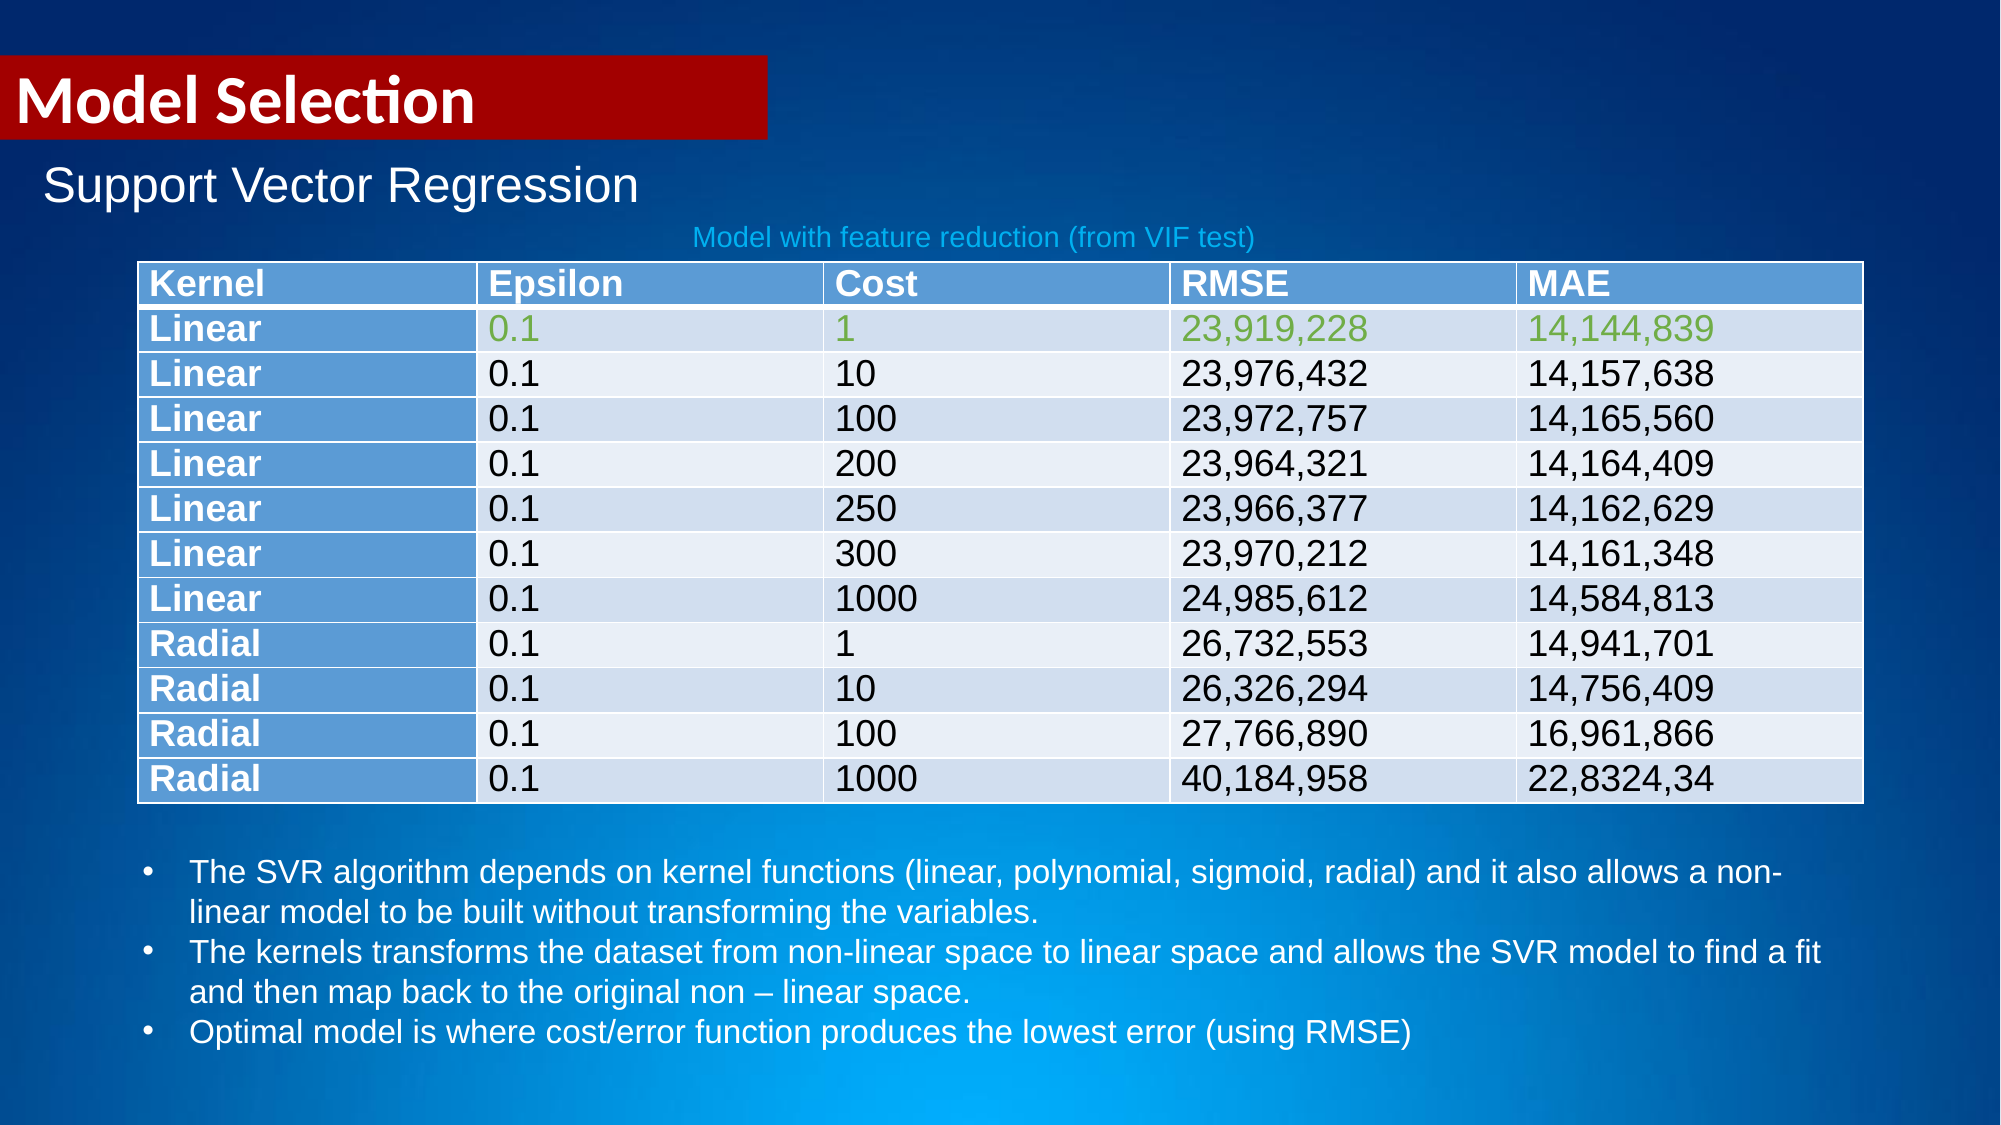

Model Selection

Support Vector Regression
Model with feature reduction (from VIF test)
| Kernel | Epsilon | Cost | RMSE | MAE |
| --- | --- | --- | --- | --- |
| Linear | 0.1 | 1 | 23,919,228 | 14,144,839 |
| Linear | 0.1 | 10 | 23,976,432 | 14,157,638 |
| Linear | 0.1 | 100 | 23,972,757 | 14,165,560 |
| Linear | 0.1 | 200 | 23,964,321 | 14,164,409 |
| Linear | 0.1 | 250 | 23,966,377 | 14,162,629 |
| Linear | 0.1 | 300 | 23,970,212 | 14,161,348 |
| Linear | 0.1 | 1000 | 24,985,612 | 14,584,813 |
| Radial | 0.1 | 1 | 26,732,553 | 14,941,701 |
| Radial | 0.1 | 10 | 26,326,294 | 14,756,409 |
| Radial | 0.1 | 100 | 27,766,890 | 16,961,866 |
| Radial | 0.1 | 1000 | 40,184,958 | 22,8324,34 |
The SVR algorithm depends on kernel functions (linear, polynomial, sigmoid, radial) and it also allows a non-linear model to be built without transforming the variables.
The kernels transforms the dataset from non-linear space to linear space and allows the SVR model to find a fit and then map back to the original non – linear space.
Optimal model is where cost/error function produces the lowest error (using RMSE)